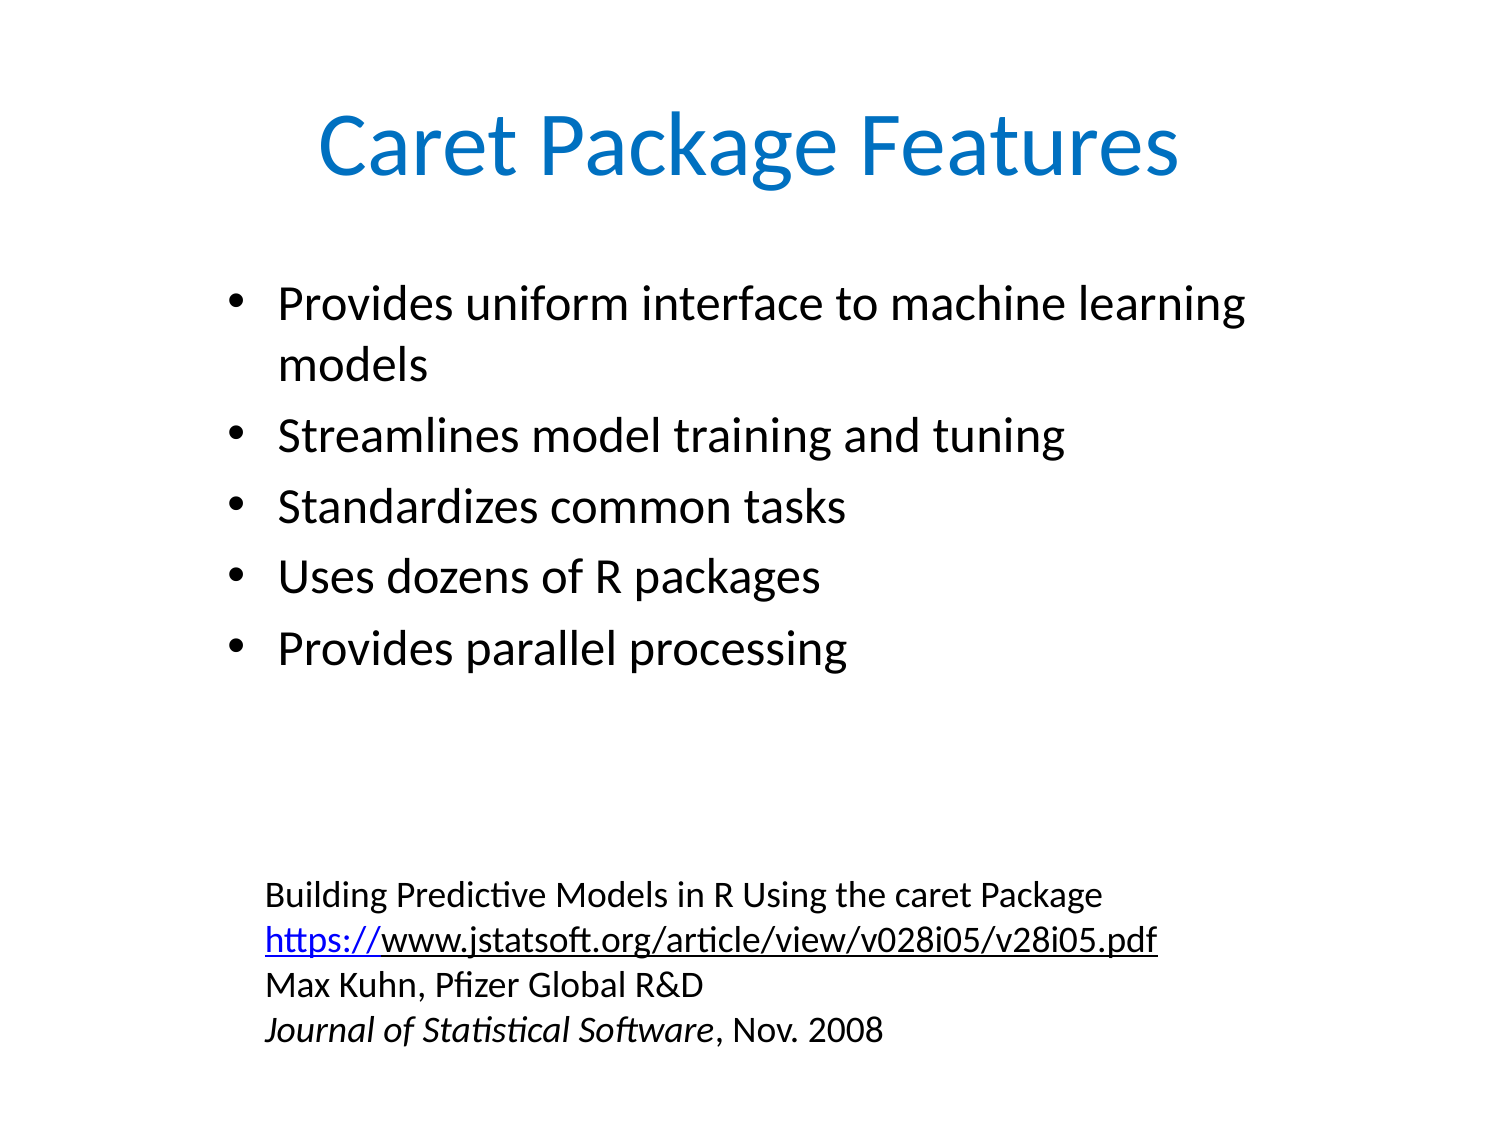

# Caret Package Features
Provides uniform interface to machine learning models
Streamlines model training and tuning
Standardizes common tasks
Uses dozens of R packages
Provides parallel processing

Building Predictive Models in R Using the caret Package
https://www.jstatsoft.org/article/view/v028i05/v28i05.pdf
Max Kuhn, Pfizer Global R&D
Journal of Statistical Software, Nov. 2008